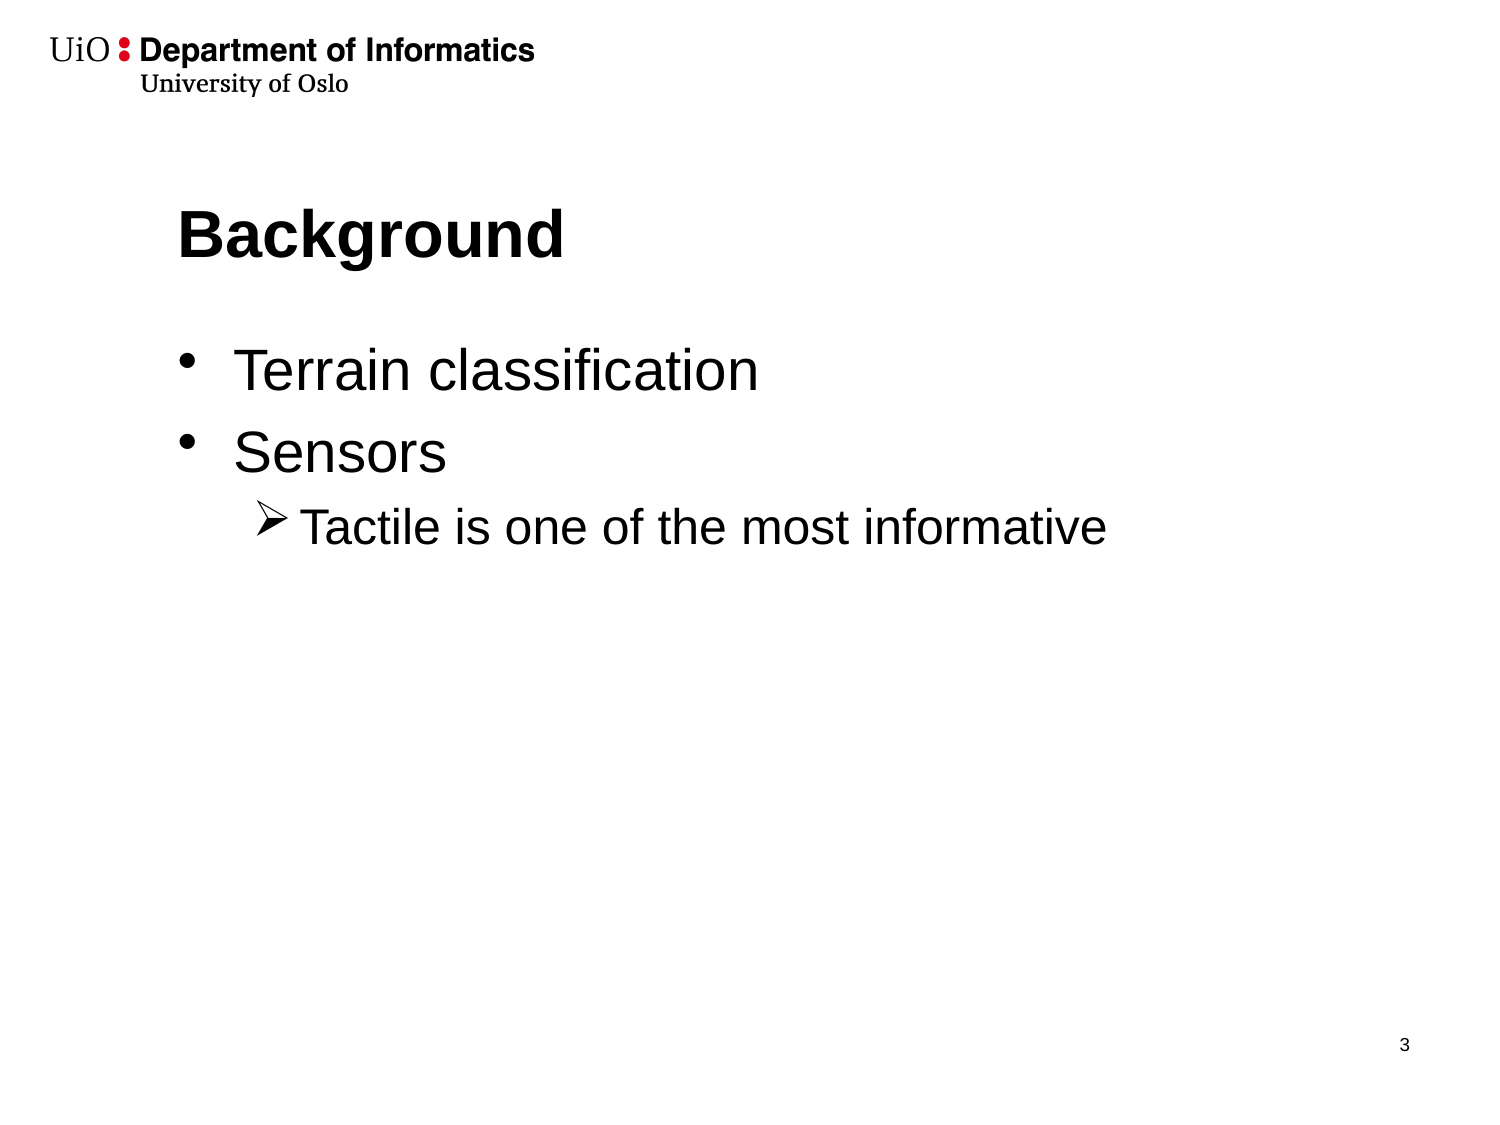

# Background
Terrain classification
Sensors
Tactile is one of the most informative
3